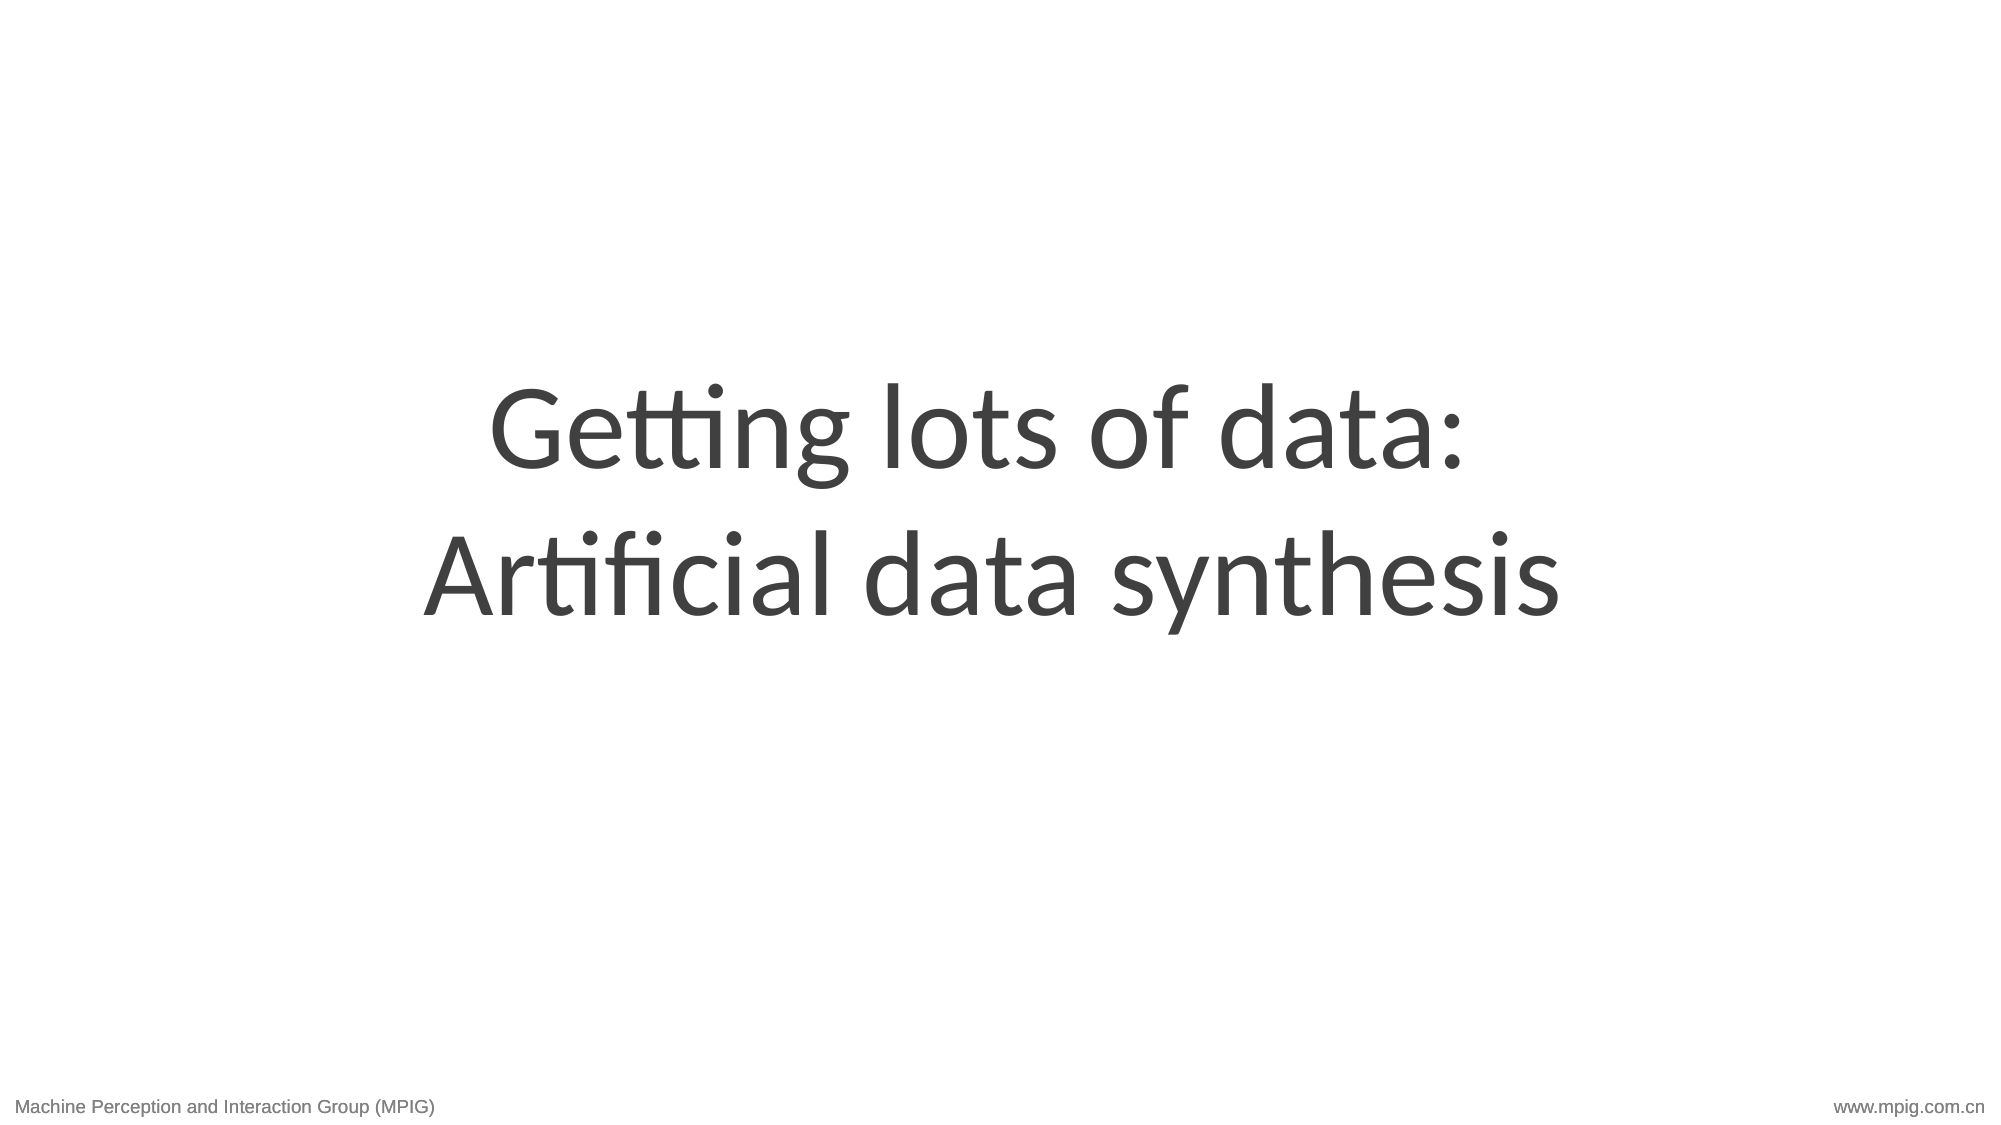

Getting lots of data:
 Artificial data synthesis